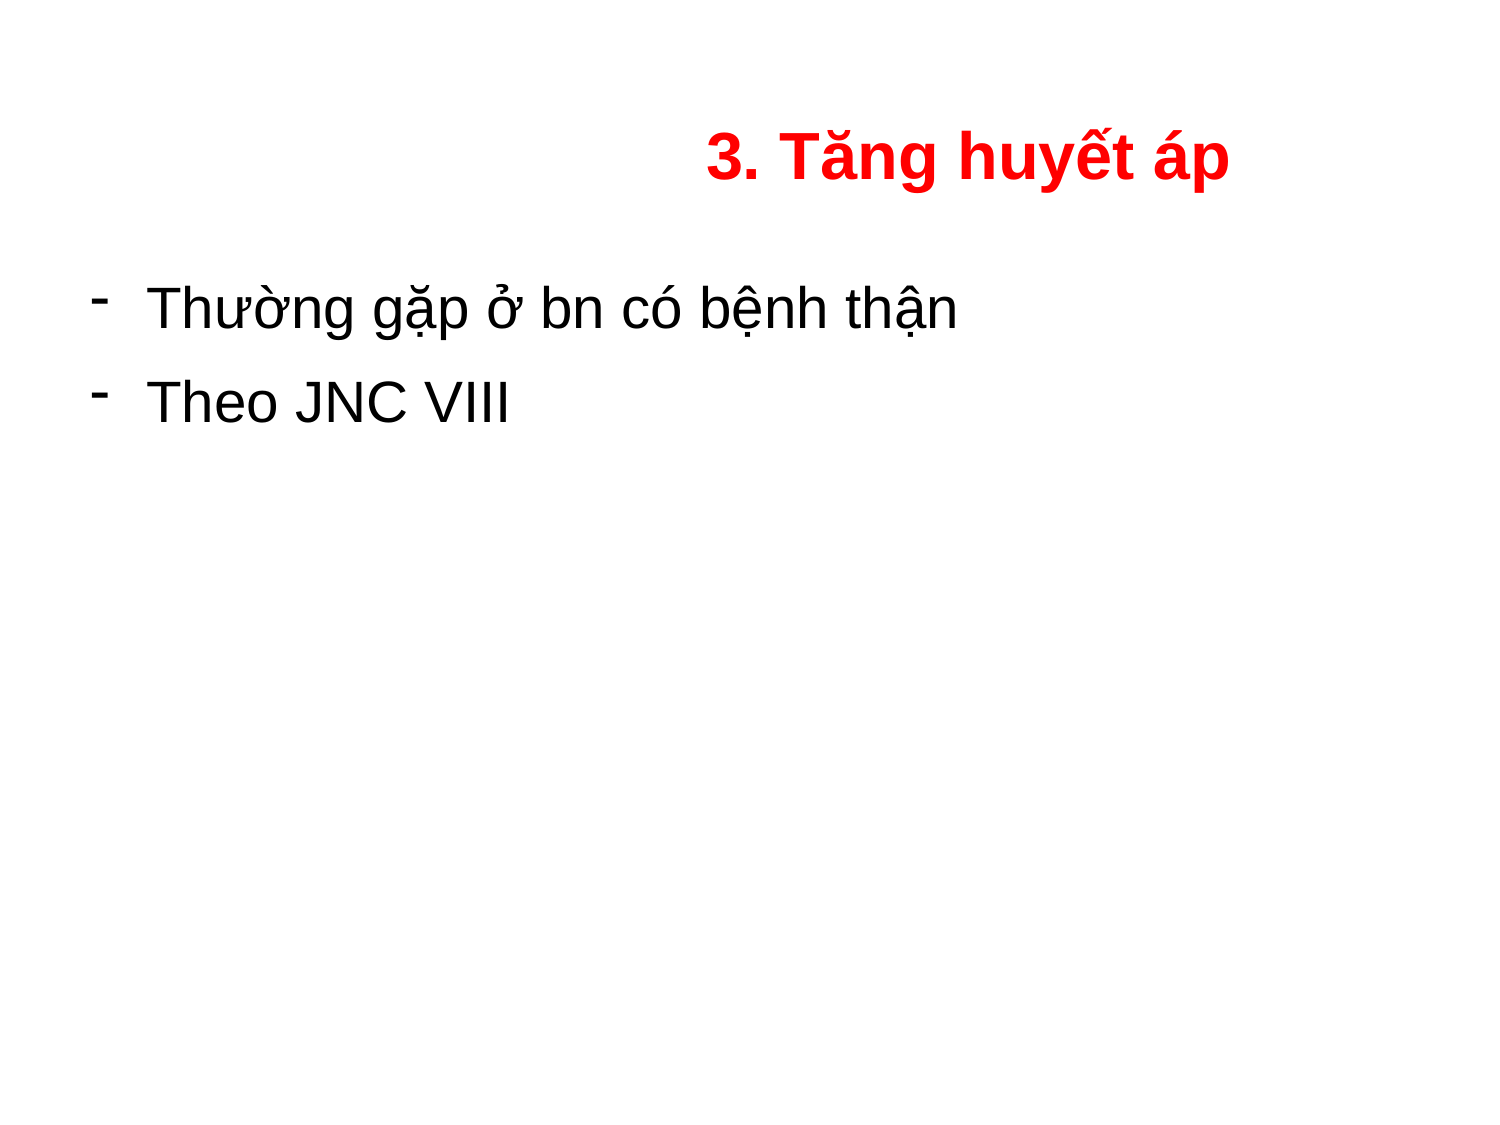

3. Tăng huyết áp
Thường gặp ở bn có bệnh thận
Theo JNC VIII